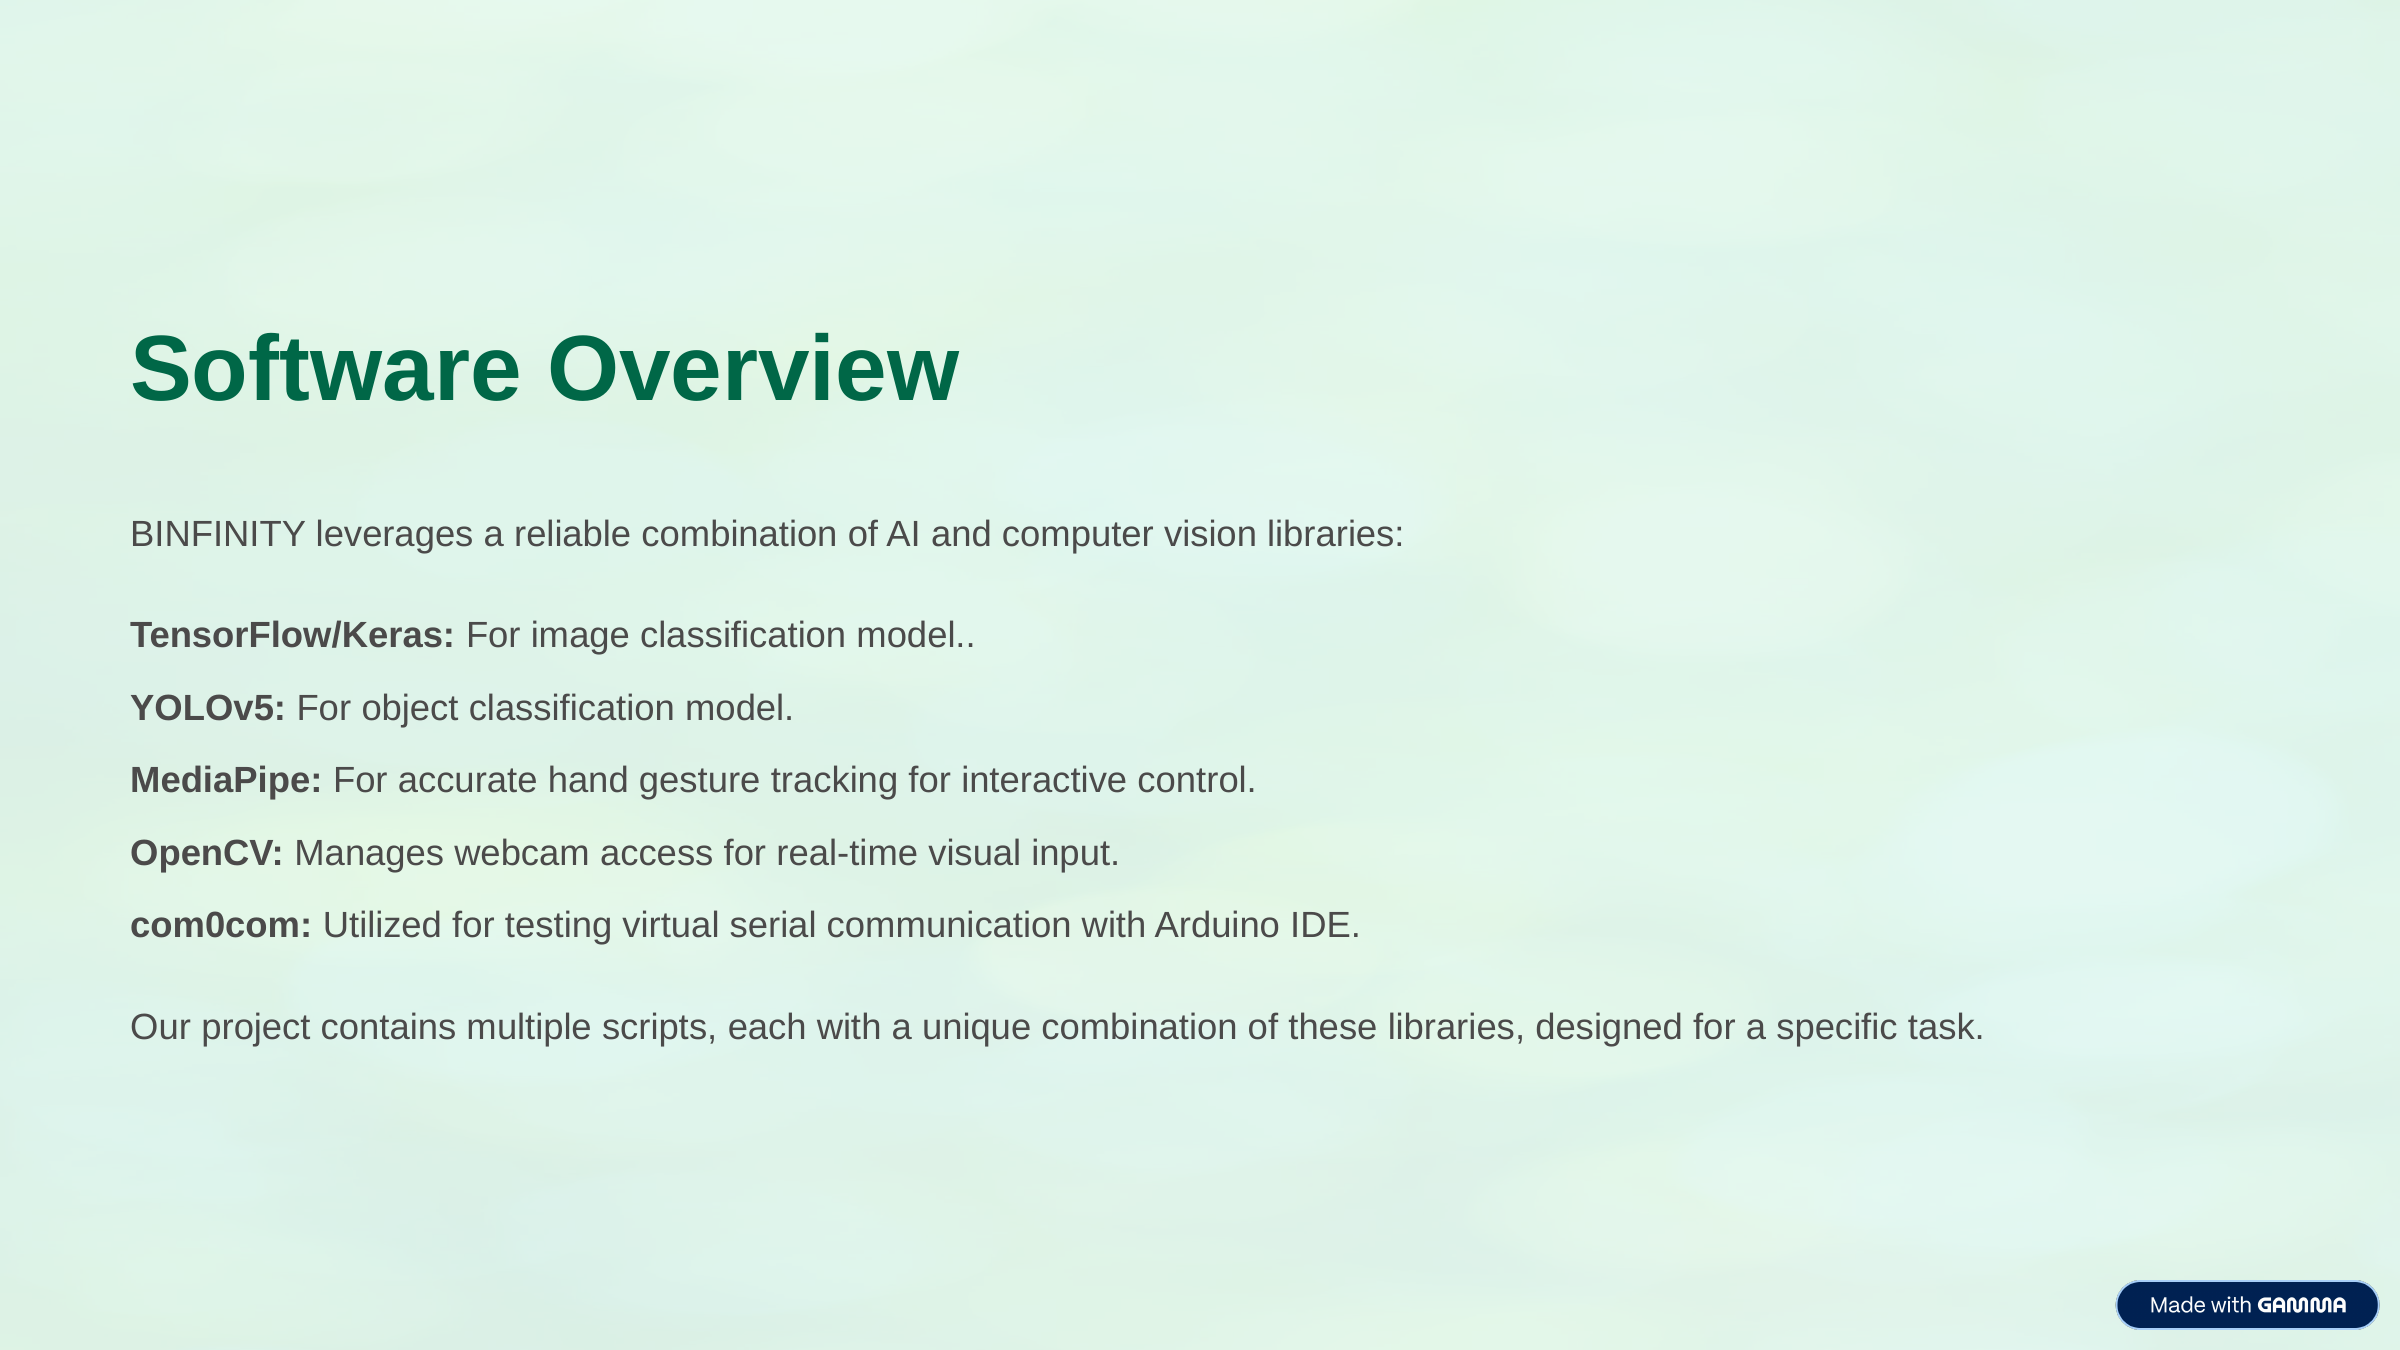

Software Overview
BINFINITY leverages a reliable combination of AI and computer vision libraries:
TensorFlow/Keras: For image classification model..
YOLOv5: For object classification model.
MediaPipe: For accurate hand gesture tracking for interactive control.
OpenCV: Manages webcam access for real-time visual input.
com0com: Utilized for testing virtual serial communication with Arduino IDE.
Our project contains multiple scripts, each with a unique combination of these libraries, designed for a specific task.